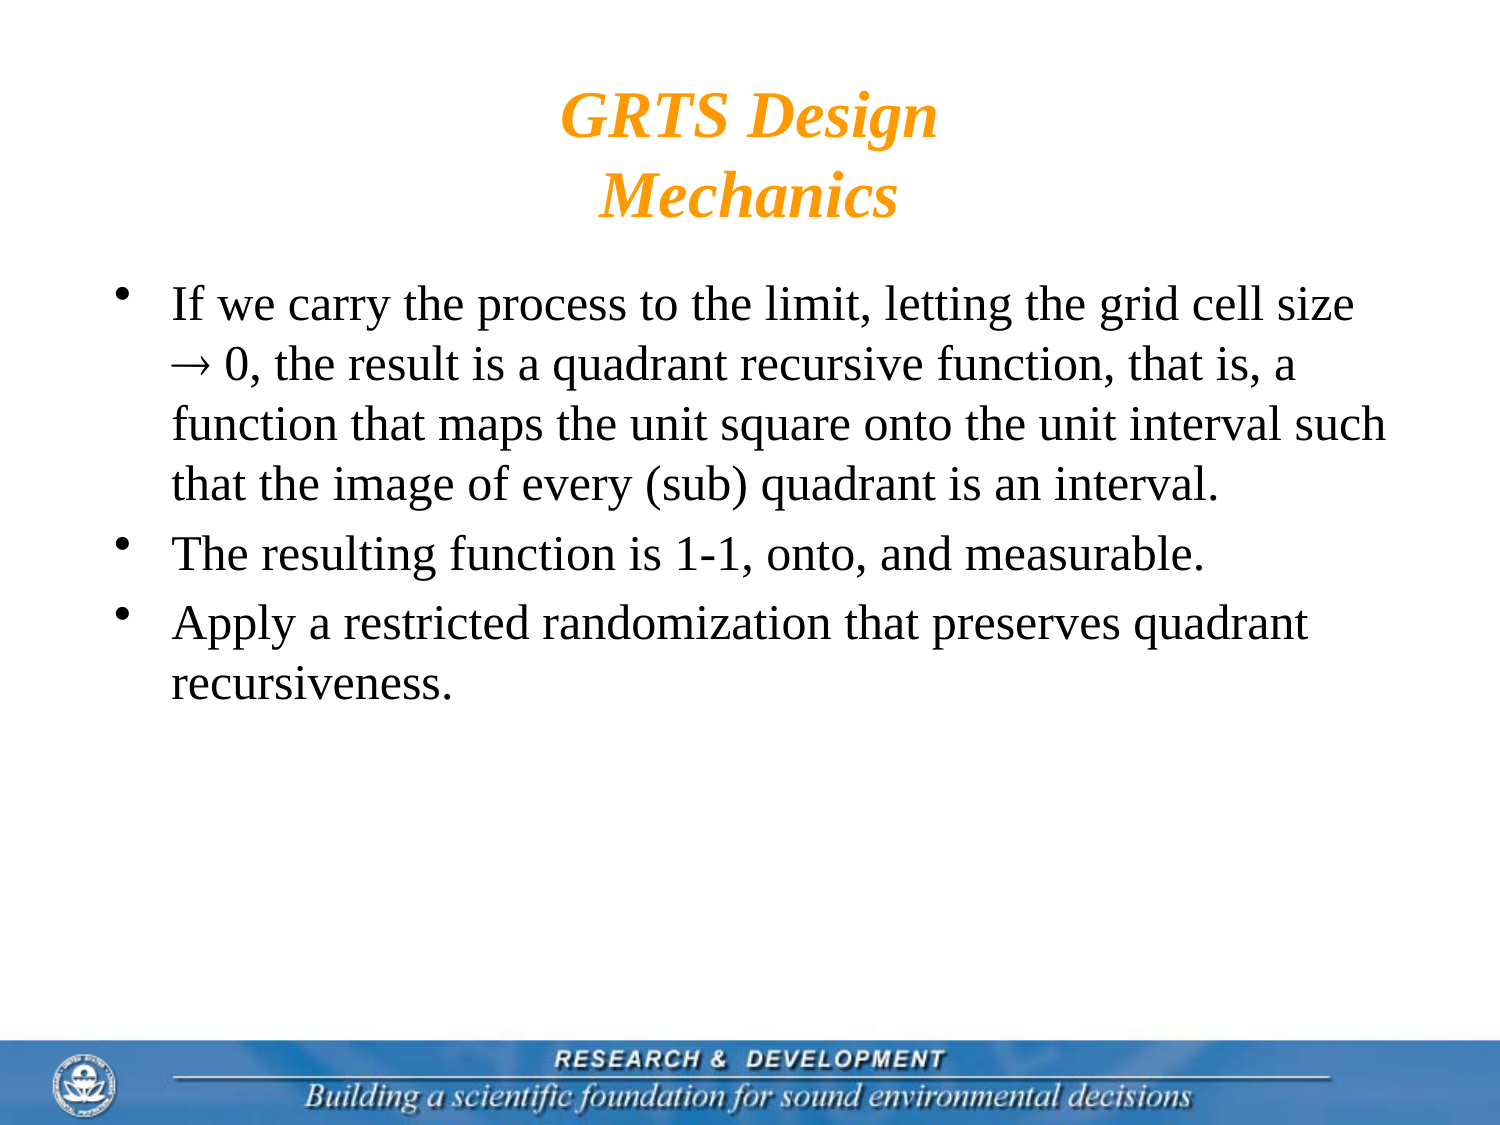

# GRTS Design Mechanics
If we carry the process to the limit, letting the grid cell size → 0, the result is a quadrant recursive function, that is, a function that maps the unit square onto the unit interval such that the image of every (sub) quadrant is an interval.
The resulting function is 1-1, onto, and measurable.
Apply a restricted randomization that preserves quadrant recursiveness.